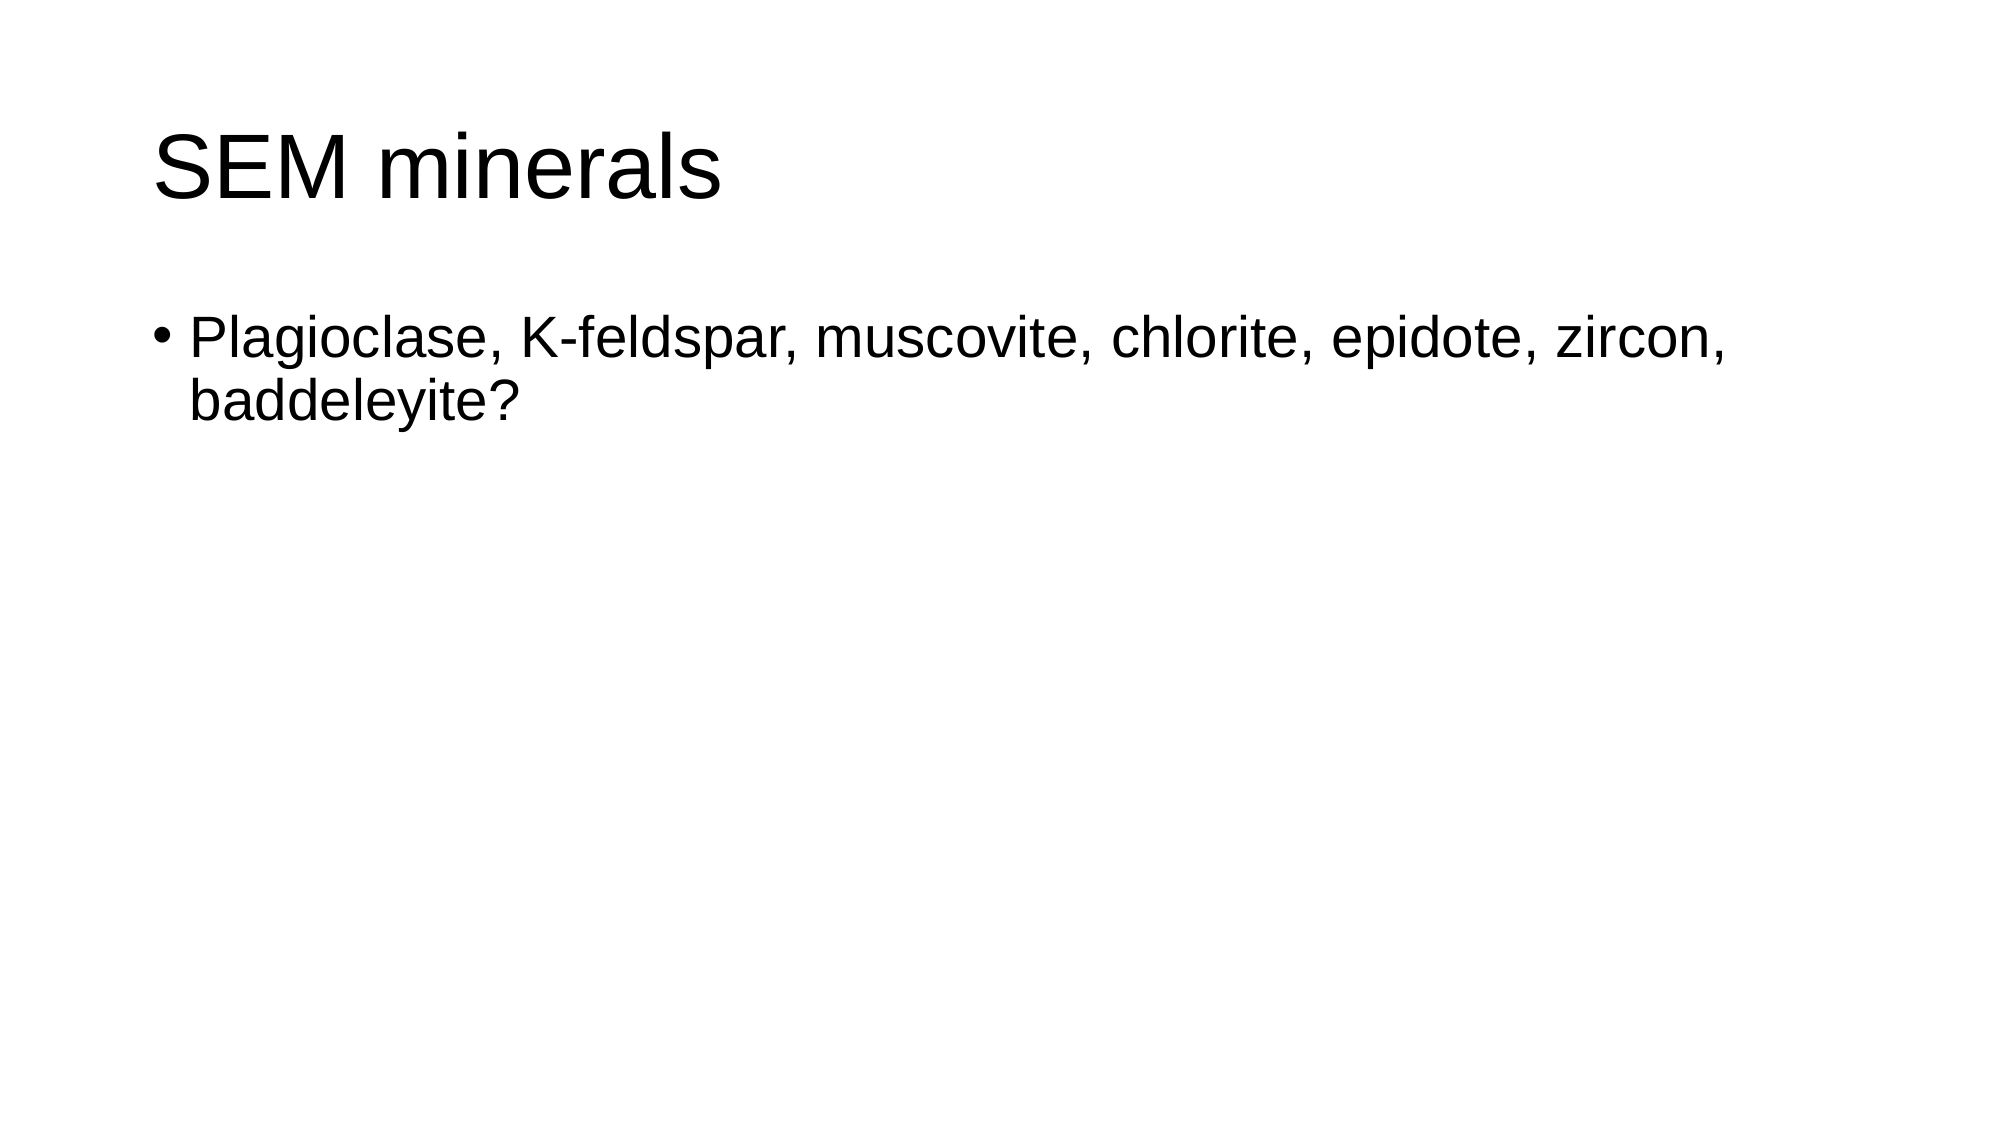

# SEM minerals
Plagioclase, K-feldspar, muscovite, chlorite, epidote, zircon, baddeleyite?